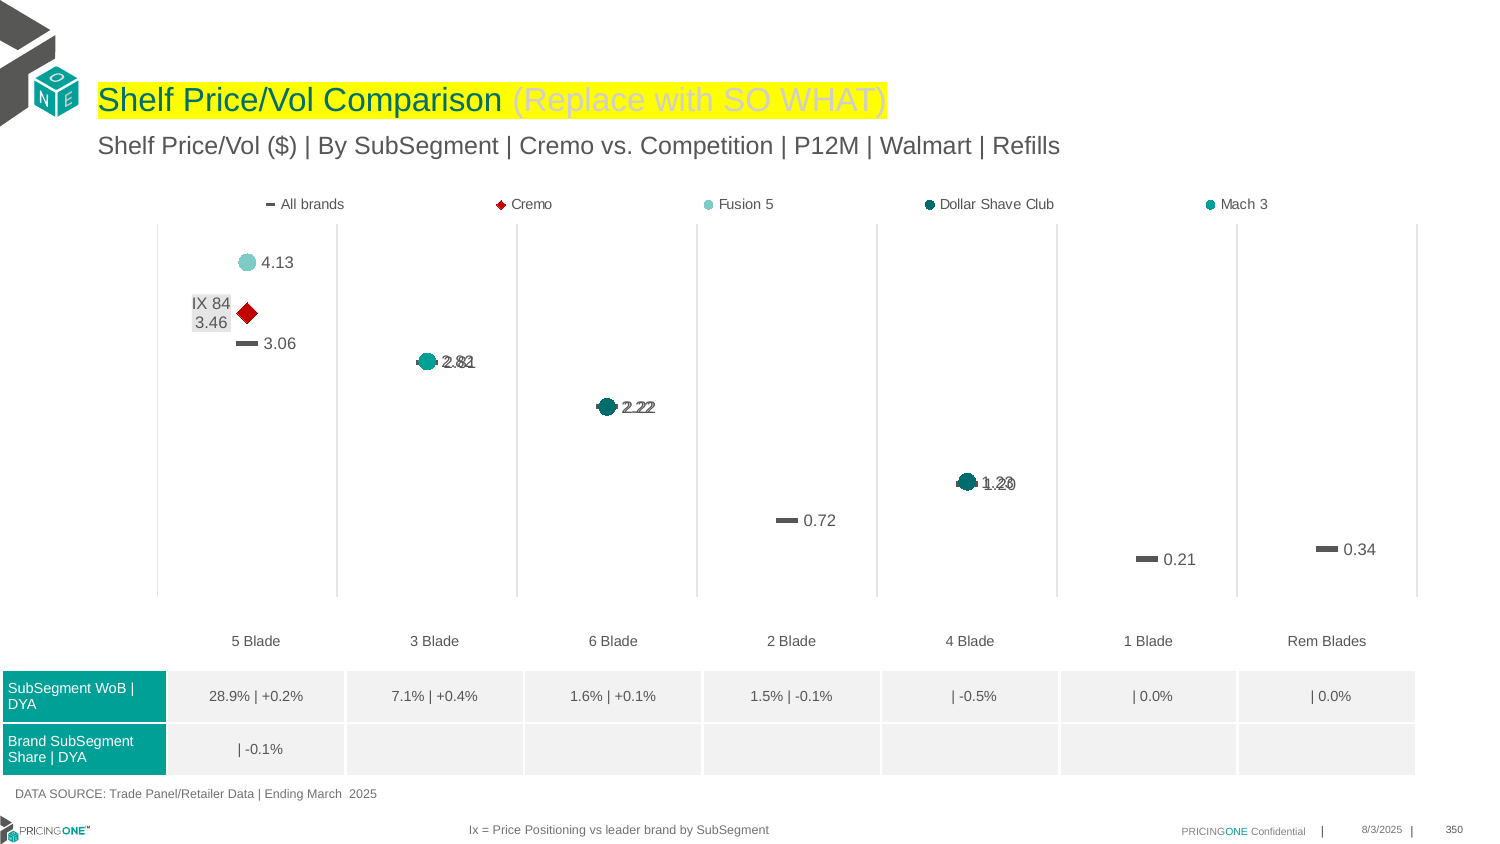

# Shelf Price/Vol Comparison (Replace with SO WHAT)
Shelf Price/Vol ($) | By SubSegment | Cremo vs. Competition | P12M | Walmart | Refills

### Chart

| Category | All brands | Cremo | Fusion 5 | Dollar Shave Club | Mach 3 |
|---|---|---|---|---|---|
| IX 84 | 3.06 | 3.46 | 4.13 | None | None |
| None | 2.81 | None | None | None | 2.82 |
| None | 2.22 | None | None | 2.22 | None |
| None | 0.72 | None | None | None | None |
| None | 1.2 | None | None | 1.23 | None |
| None | 0.21 | None | None | None | None |
| None | 0.34 | None | None | None | None |
|  | 5 Blade | 3 Blade | 6 Blade | 2 Blade | 4 Blade | 1 Blade | Rem Blades |
| --- | --- | --- | --- | --- | --- | --- | --- |
| SubSegment WoB | DYA | 28.9% | +0.2% | 7.1% | +0.4% | 1.6% | +0.1% | 1.5% | -0.1% | | -0.5% | | 0.0% | | 0.0% |
| Brand SubSegment Share | DYA | | -0.1% |  |  |  |  |  |  |
DATA SOURCE: Trade Panel/Retailer Data | Ending March  2025
Ix = Price Positioning vs leader brand by SubSegment
8/3/2025
350